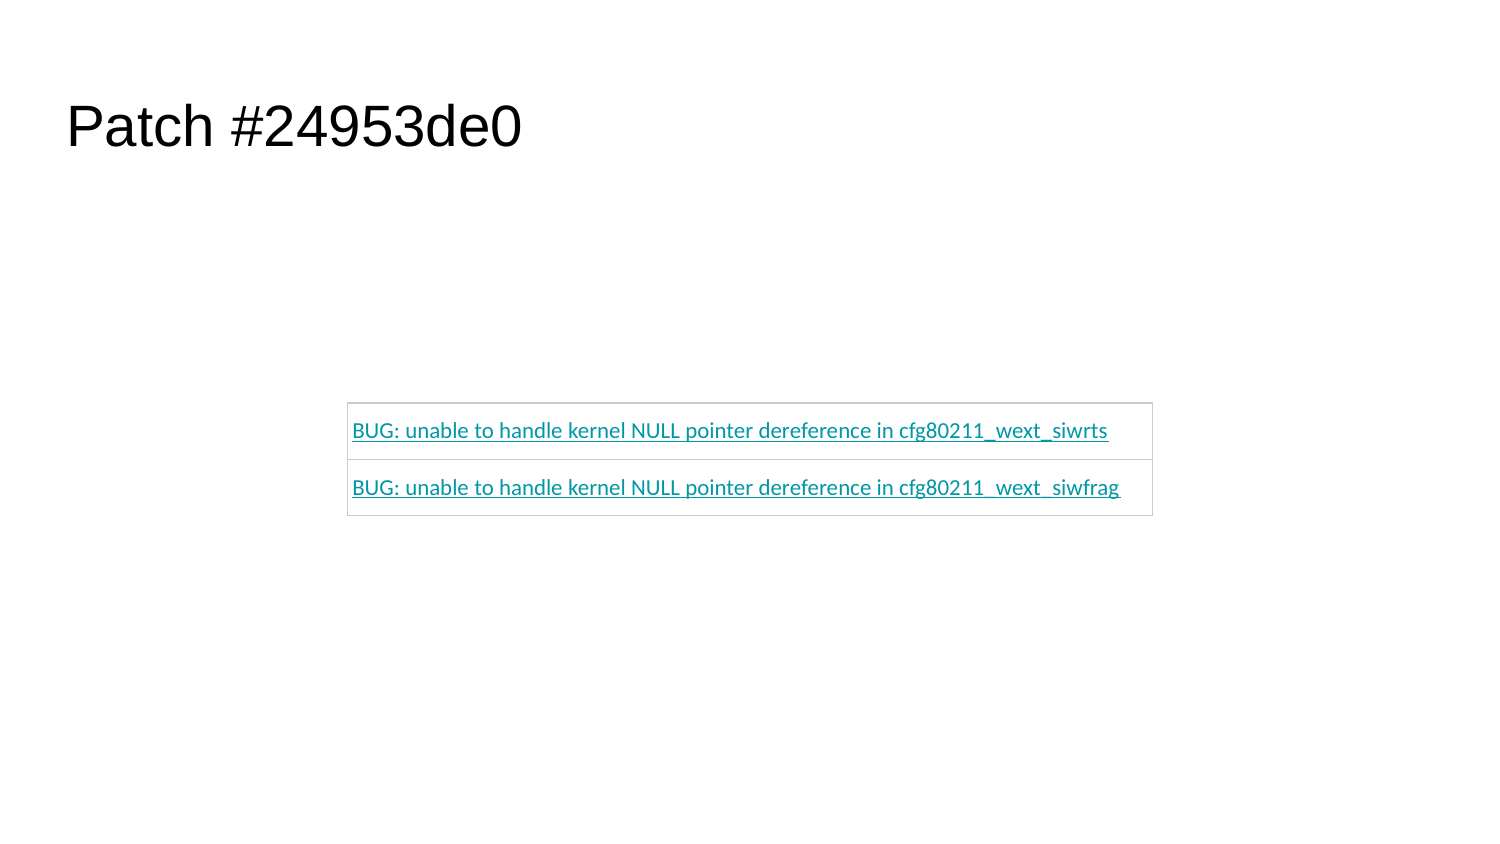

# Patch #24953de0
| BUG: unable to handle kernel NULL pointer dereference in cfg80211\_wext\_siwrts |
| --- |
| BUG: unable to handle kernel NULL pointer dereference in cfg80211\_wext\_siwfrag |